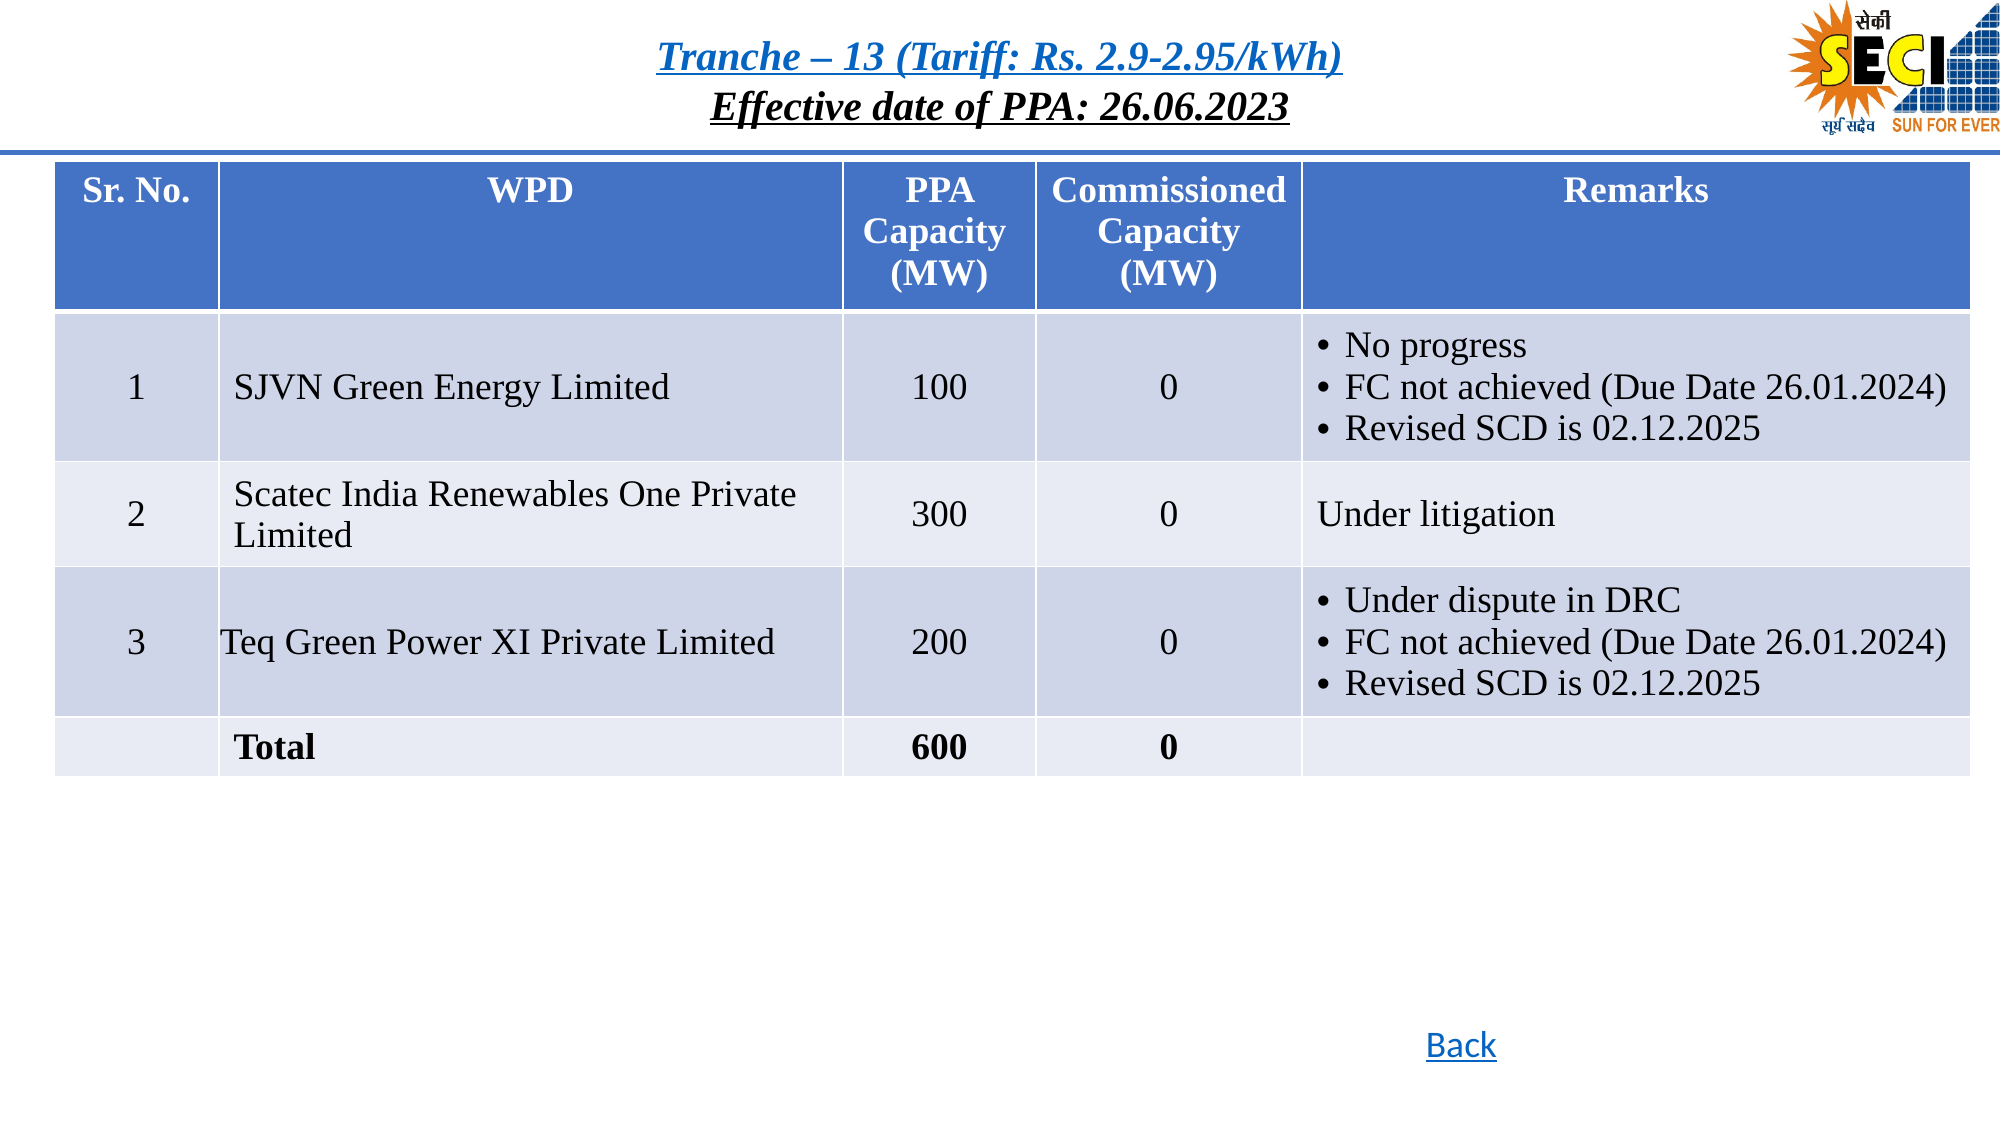

Tranche – 13 (Tariff: Rs. 2.9-2.95/kWh)
Effective date of PPA: 26.06.2023
| Sr. No. | WPD | PPA Capacity (MW) | Commissioned Capacity (MW) | Remarks |
| --- | --- | --- | --- | --- |
| 1 | SJVN Green Energy Limited | 100 | 0 | No progress FC not achieved (Due Date 26.01.2024) Revised SCD is 02.12.2025 |
| 2 | Scatec India Renewables One Private Limited | 300 | 0 | Under litigation |
| 3 | Teq Green Power XI Private Limited | 200 | 0 | Under dispute in DRC FC not achieved (Due Date 26.01.2024) Revised SCD is 02.12.2025 |
|  | Total | 600 | 0 |  |
Back